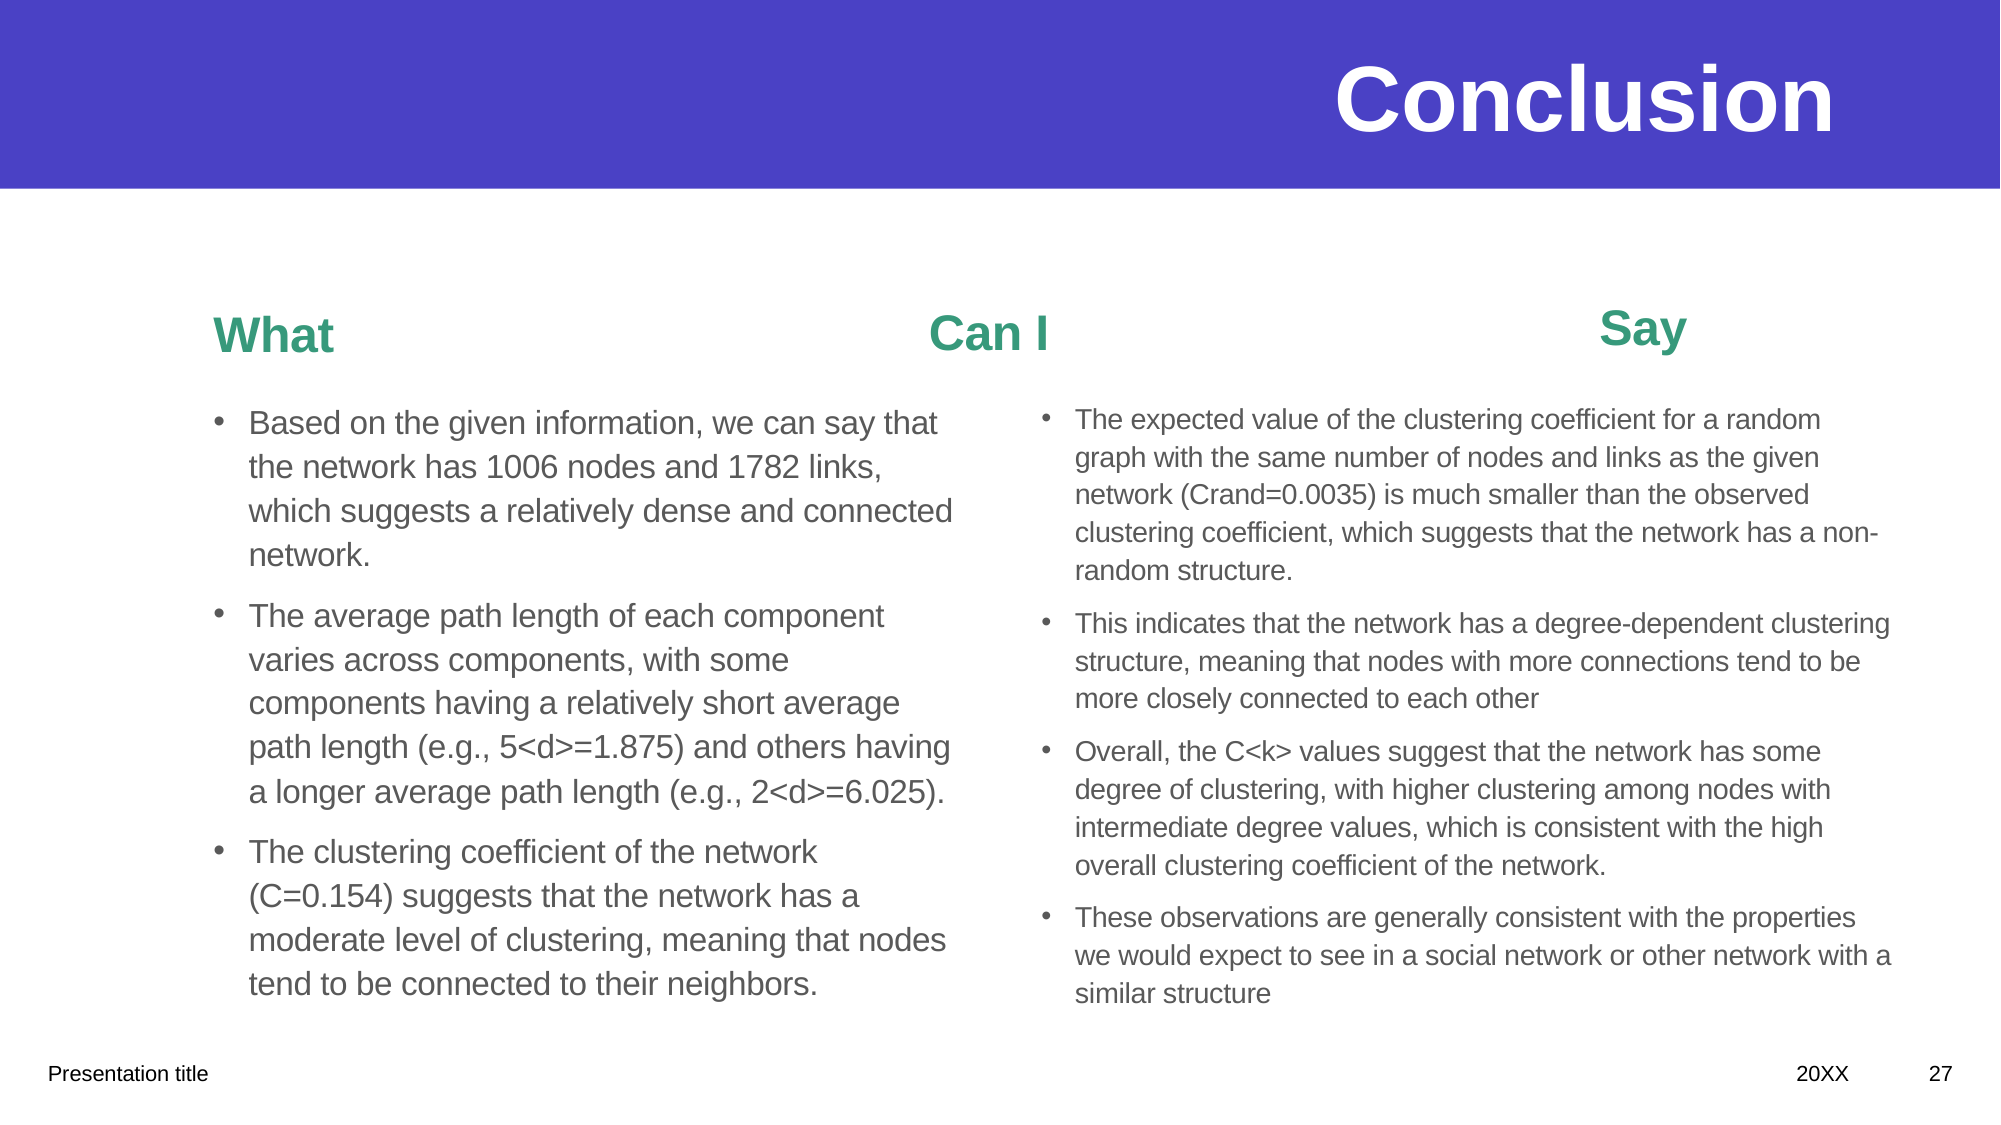

# Conclusion
Say
Can I
What
Based on the given information, we can say that the network has 1006 nodes and 1782 links, which suggests a relatively dense and connected network.
The average path length of each component varies across components, with some components having a relatively short average path length (e.g., 5<d>=1.875) and others having a longer average path length (e.g., 2<d>=6.025).
The clustering coefficient of the network (C=0.154) suggests that the network has a moderate level of clustering, meaning that nodes tend to be connected to their neighbors.
The expected value of the clustering coefficient for a random graph with the same number of nodes and links as the given network (Crand=0.0035) is much smaller than the observed clustering coefficient, which suggests that the network has a non-random structure.
This indicates that the network has a degree-dependent clustering structure, meaning that nodes with more connections tend to be more closely connected to each other
Overall, the C<k> values suggest that the network has some degree of clustering, with higher clustering among nodes with intermediate degree values, which is consistent with the high overall clustering coefficient of the network.
These observations are generally consistent with the properties we would expect to see in a social network or other network with a similar structure
20XX
Presentation title
27